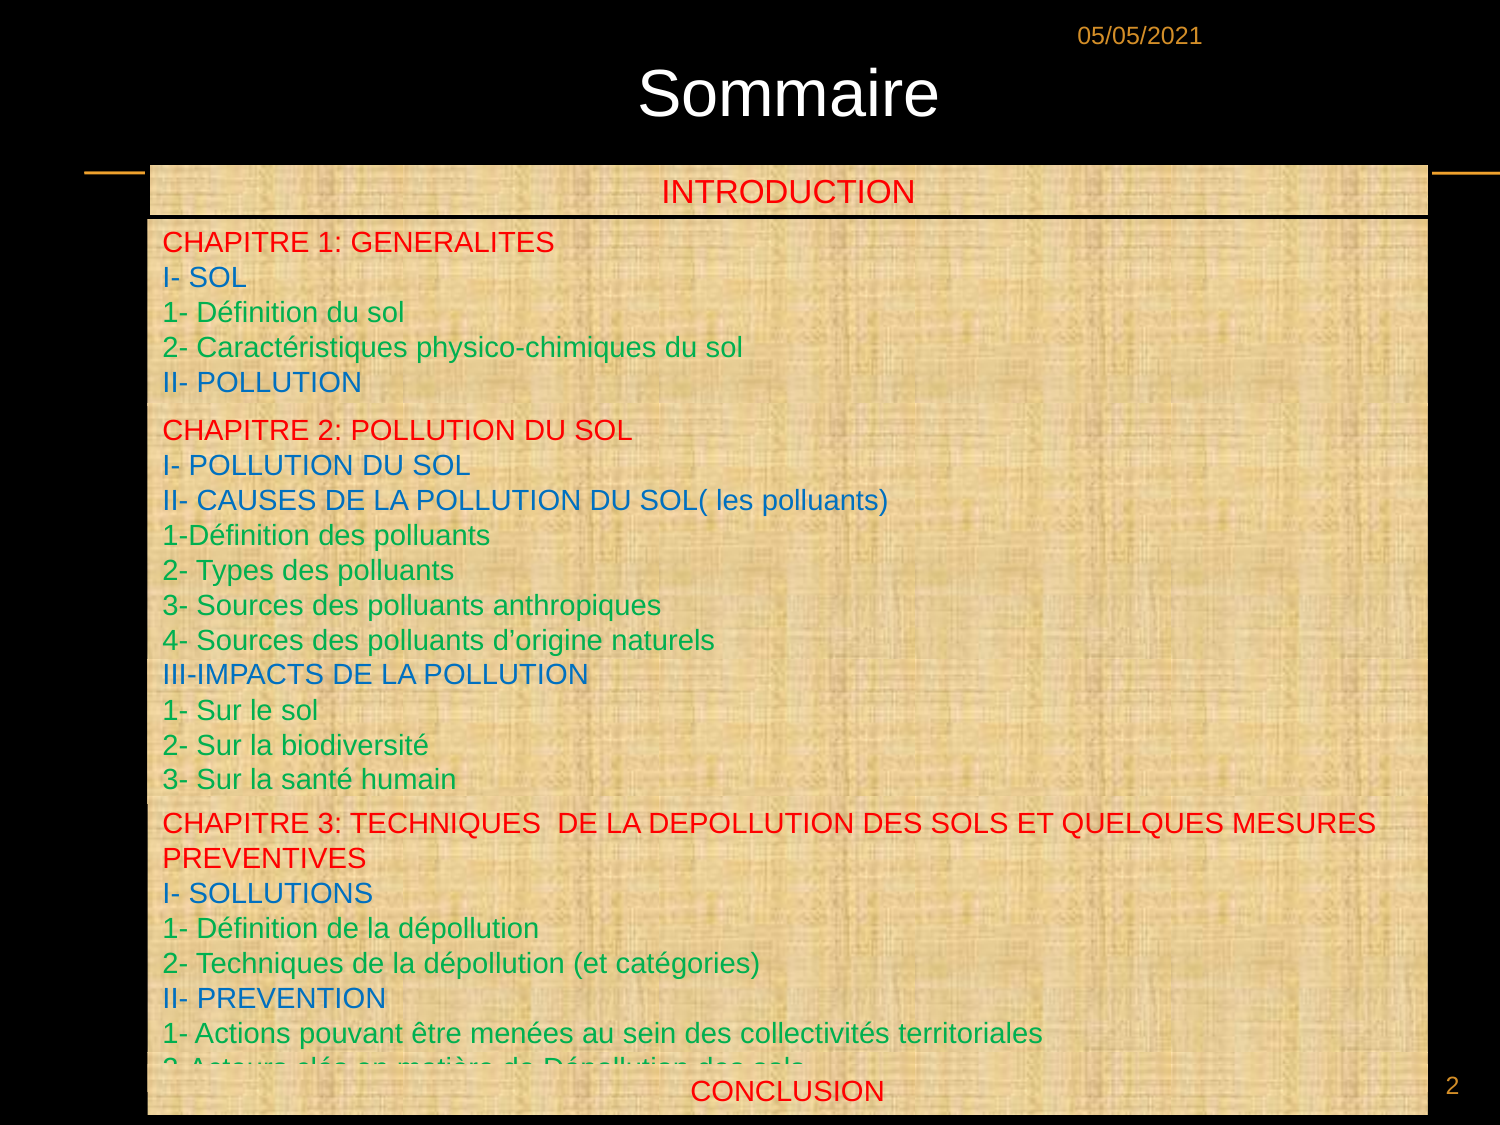

05/05/2021
Sommaire
INTRODUCTION
CHAPITRE 1: GENERALITES
I- SOL
1- Définition du sol
2- Caractéristiques physico-chimiques du sol
II- POLLUTION
CHAPITRE 2: POLLUTION DU SOL
I- POLLUTION DU SOL
II- CAUSES DE LA POLLUTION DU SOL( les polluants)
1-Définition des polluants
2- Types des polluants
3- Sources des polluants anthropiques
4- Sources des polluants d’origine naturels
III-IMPACTS DE LA POLLUTION
1- Sur le sol
2- Sur la biodiversité
3- Sur la santé humain
CHAPITRE 3: TECHNIQUES  DE LA DEPOLLUTION DES SOLS ET QUELQUES MESURES PREVENTIVES
I- SOLLUTIONS
1- Définition de la dépollution
2- Techniques de la dépollution (et catégories)
II- PREVENTION
1- Actions pouvant être menées au sein des collectivités territoriales
2-Acteurs clés en matière de Dépollution des sols
2
CONCLUSION